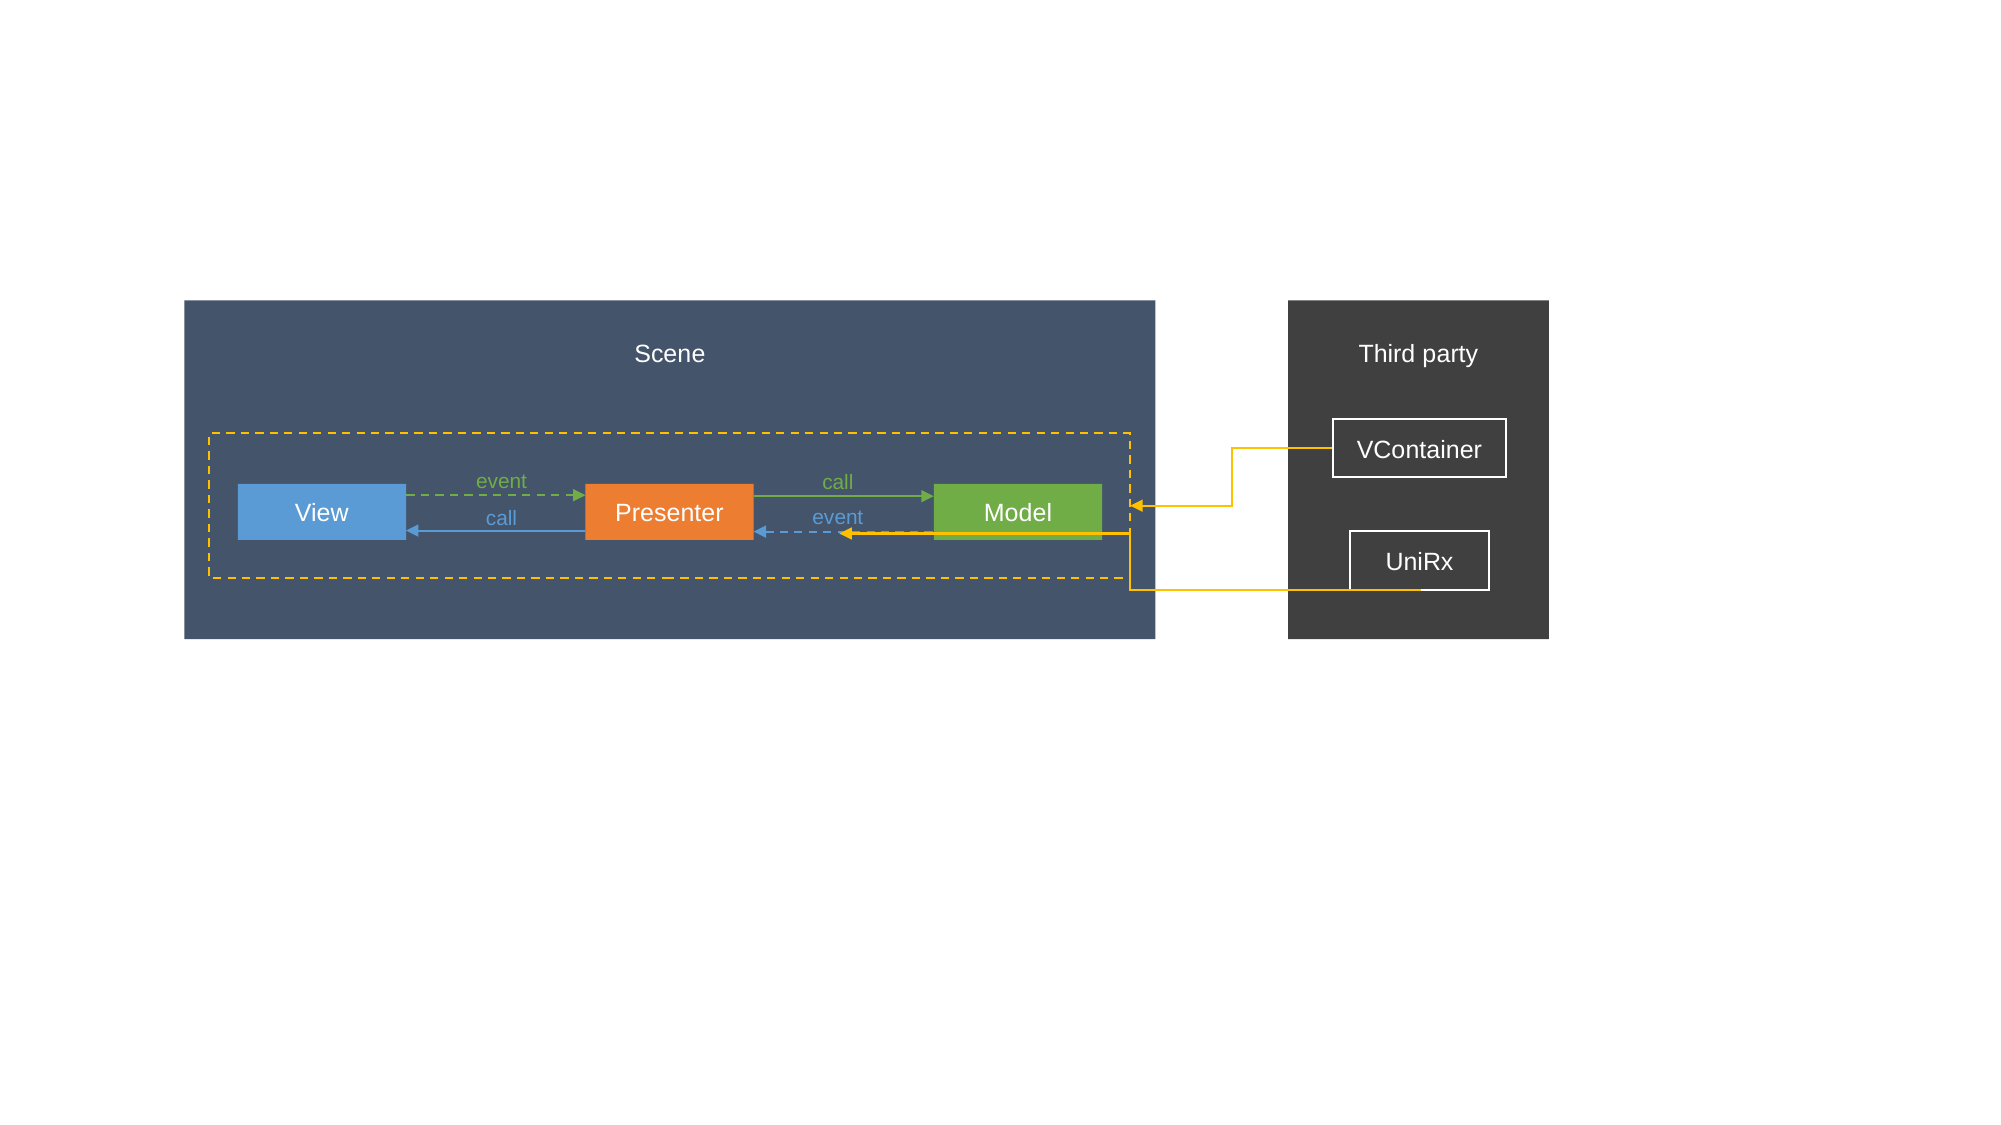

Scene

Third party
VContainer

event
call
Model
View
Presenter
event
call
UniRx